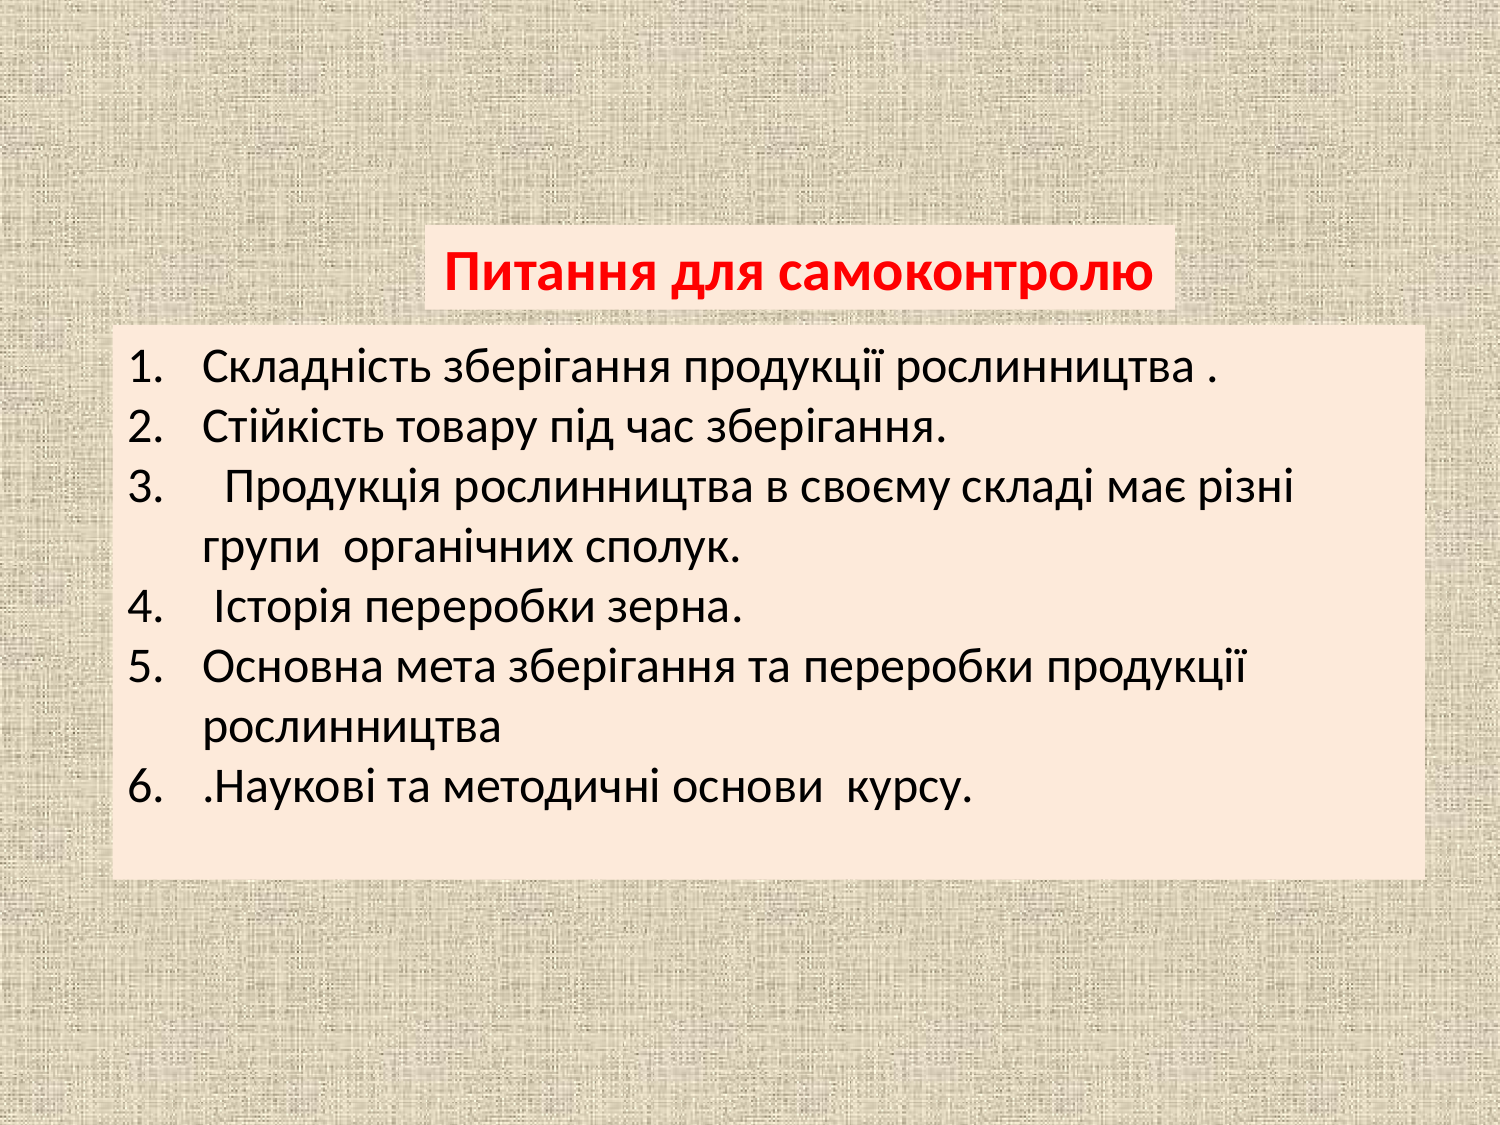

Питання для самоконтролю
Складність зберігання продукції рослинництва .
Стійкість товару під час зберігання.
  Продукція рослинництва в своєму складі має різні групи  органічних сполук.
 Історія переробки зерна.
Основна мета зберігання та переробки продукції  рослинництва
.Наукові та методичні основи  курсу.